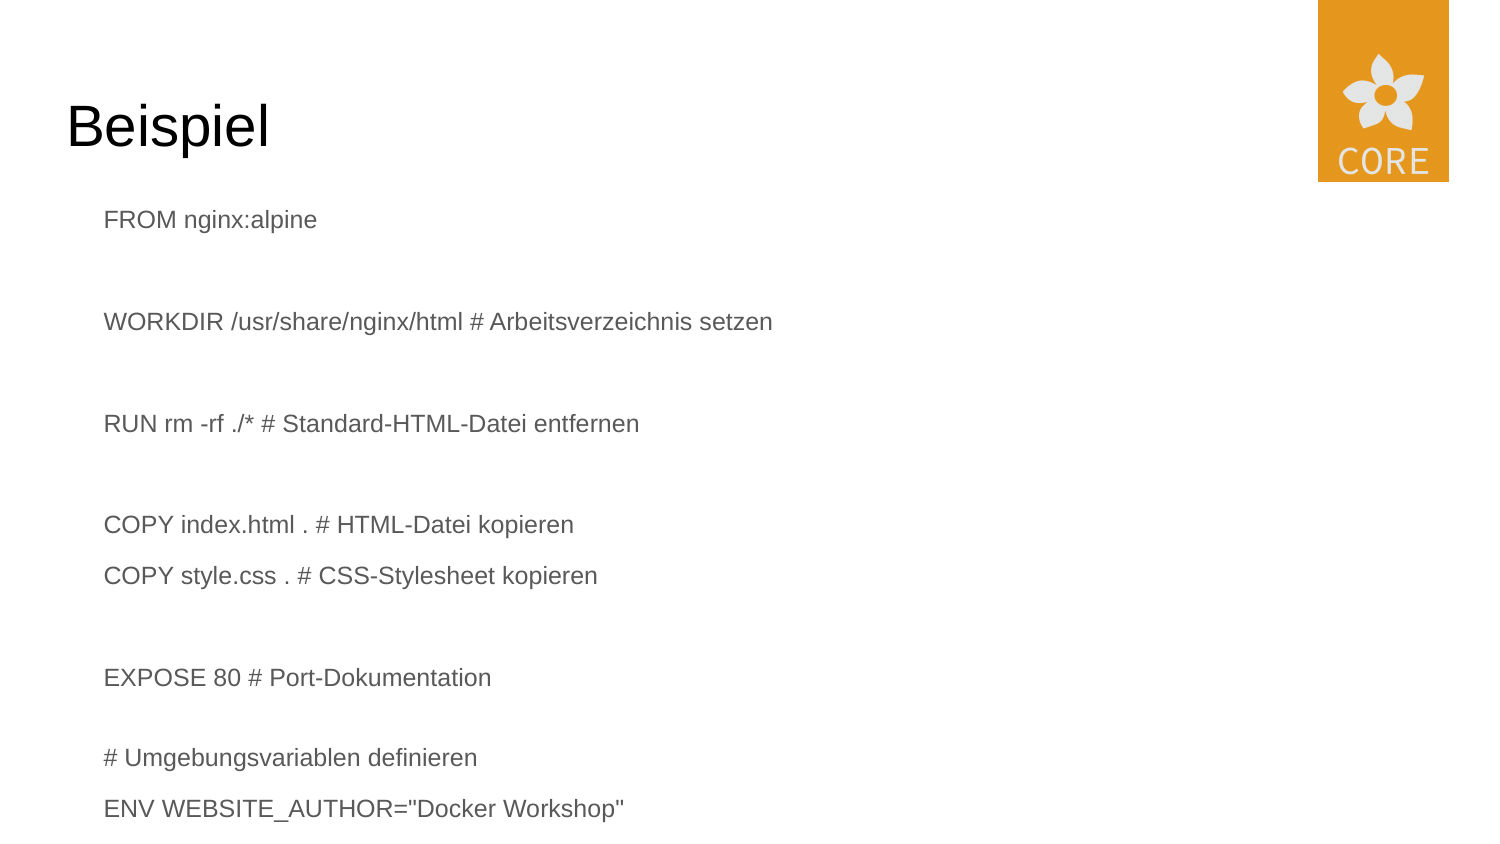

# Beispiel
FROM nginx:alpine

WORKDIR /usr/share/nginx/html # Arbeitsverzeichnis setzen

RUN rm -rf ./* # Standard-HTML-Datei entfernen

COPY index.html . # HTML-Datei kopieren
COPY style.css . # CSS-Stylesheet kopieren

EXPOSE 80 # Port-Dokumentation
# Umgebungsvariablen definieren
ENV WEBSITE_AUTHOR="Docker Workshop"
ENV WEBSITE_VERSION="1.0"

# Startup-Nachricht hinzufügen und dann Nginx starten
CMD echo "Website von ${WEBSITE_AUTHOR}, Version ${WEBSITE_VERSION} wird gestartet..." && nginx -g "daemon off;"